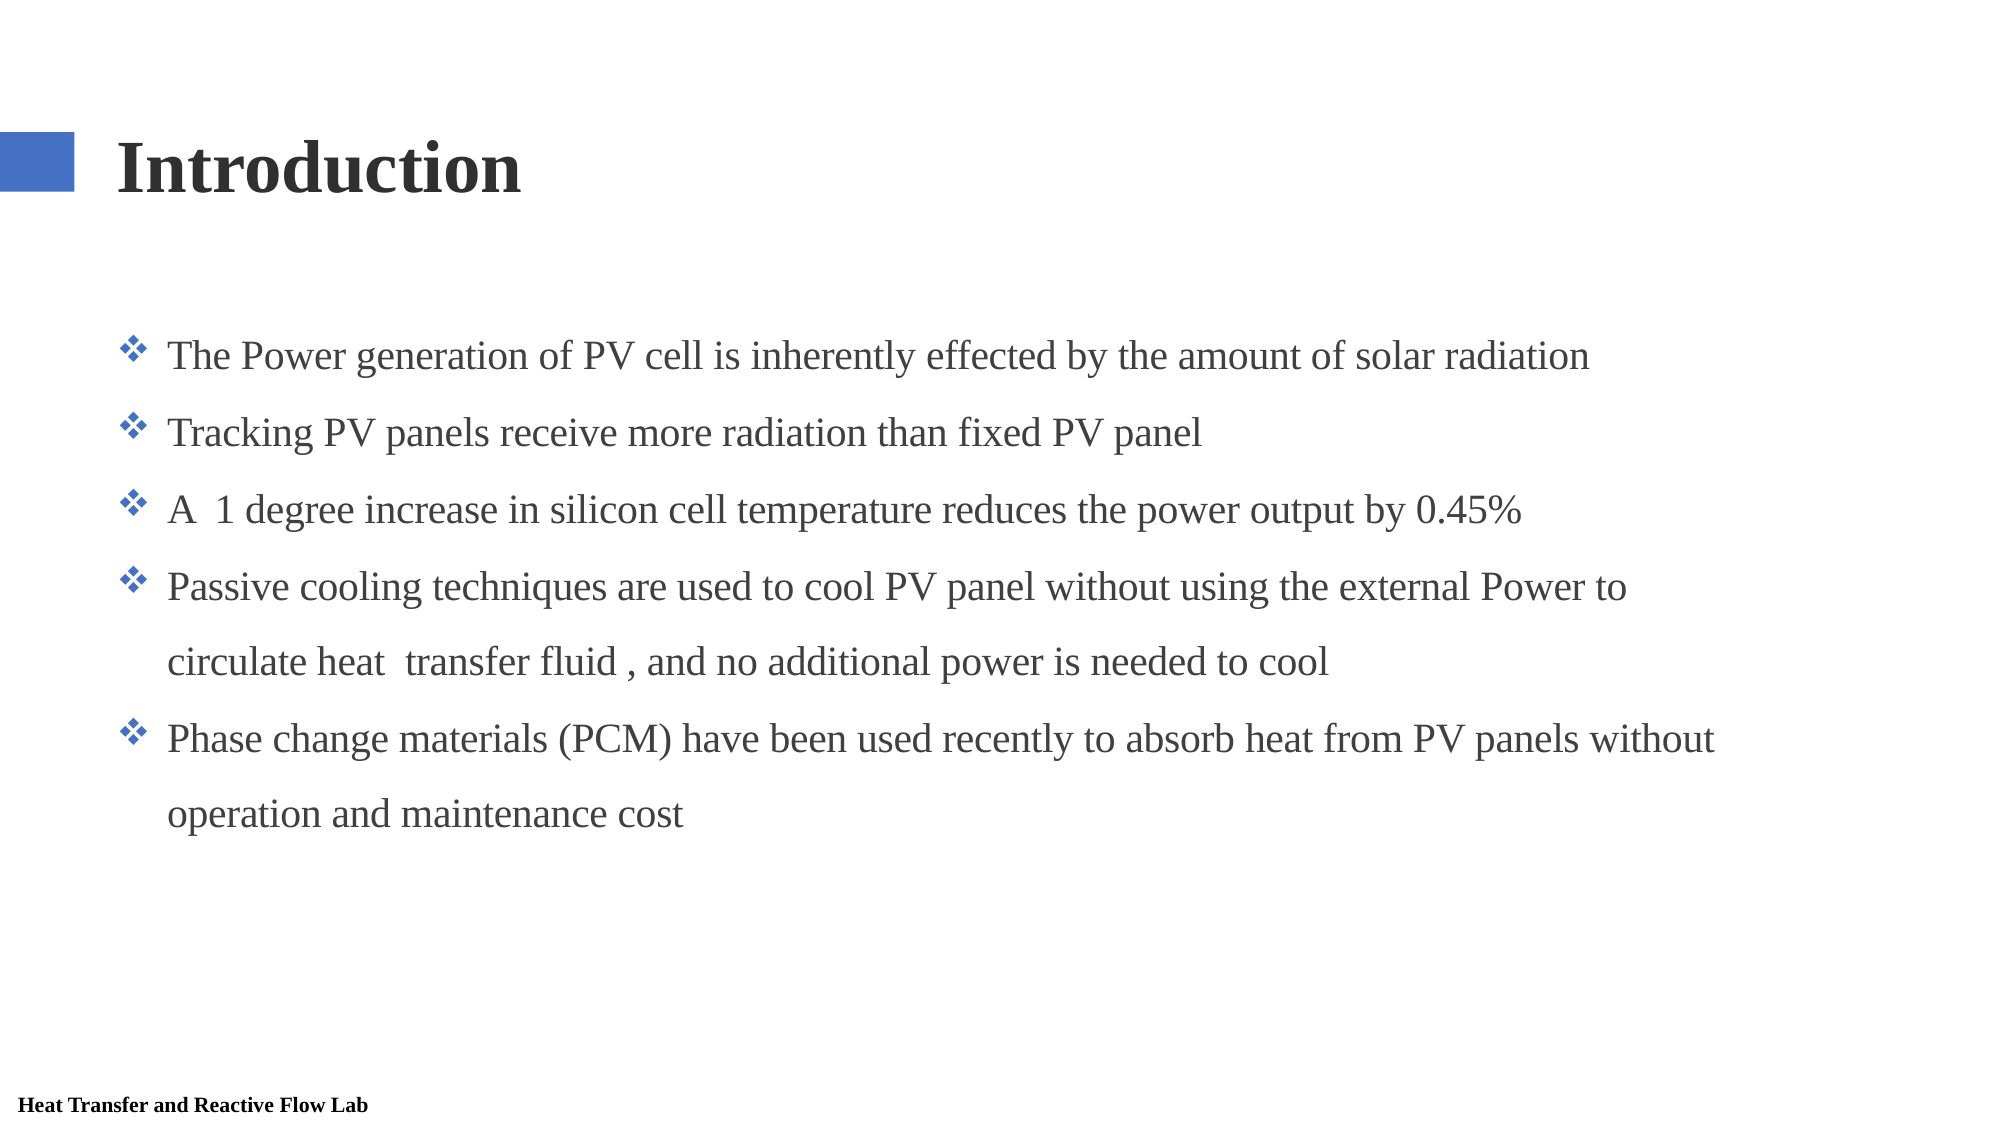

# Introduction
The Power generation of PV cell is inherently effected by the amount of solar radiation
Tracking PV panels receive more radiation than fixed PV panel
A  1 degree increase in silicon cell temperature reduces the power output by 0.45%
Passive cooling techniques are used to cool PV panel without using the external Power to circulate heat  transfer fluid , and no additional power is needed to cool
Phase change materials (PCM) have been used recently to absorb heat from PV panels without operation and maintenance cost

Heat Transfer and Reactive Flow Lab